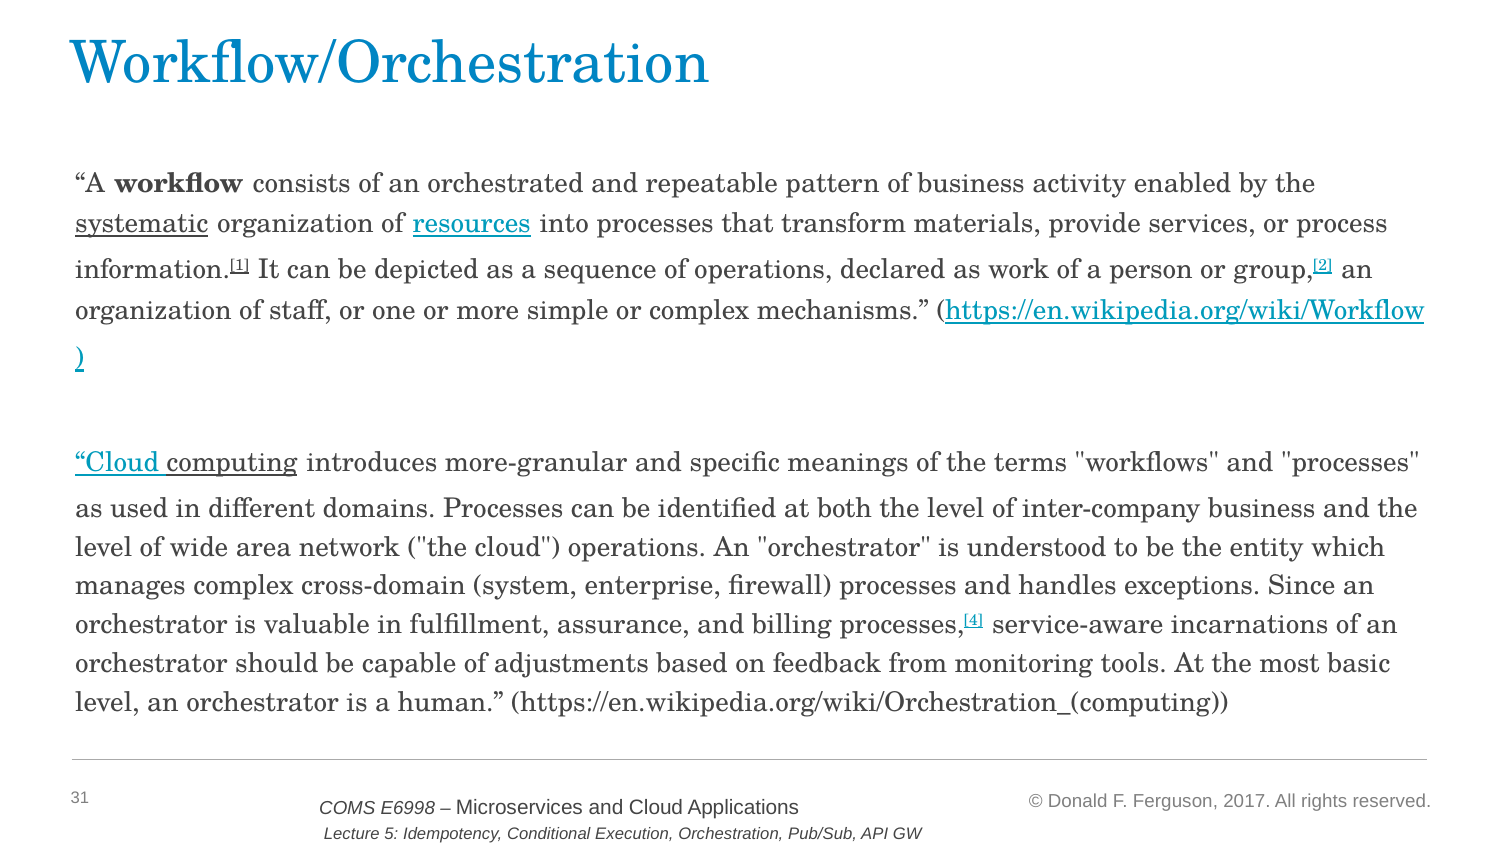

# Workflow/Orchestration
“A workflow consists of an orchestrated and repeatable pattern of business activity enabled by the systematic organization of resources into processes that transform materials, provide services, or process information.[1] It can be depicted as a sequence of operations, declared as work of a person or group,[2] an organization of staff, or one or more simple or complex mechanisms.” (https://en.wikipedia.org/wiki/Workflow)

“Cloud computing introduces more-granular and specific meanings of the terms "workflows" and "processes" as used in different domains. Processes can be identified at both the level of inter-company business and the level of wide area network ("the cloud") operations. An "orchestrator" is understood to be the entity which manages complex cross-domain (system, enterprise, firewall) processes and handles exceptions. Since an orchestrator is valuable in fulfillment, assurance, and billing processes,[4] service-aware incarnations of an orchestrator should be capable of adjustments based on feedback from monitoring tools. At the most basic level, an orchestrator is a human.” (https://en.wikipedia.org/wiki/Orchestration_(computing))